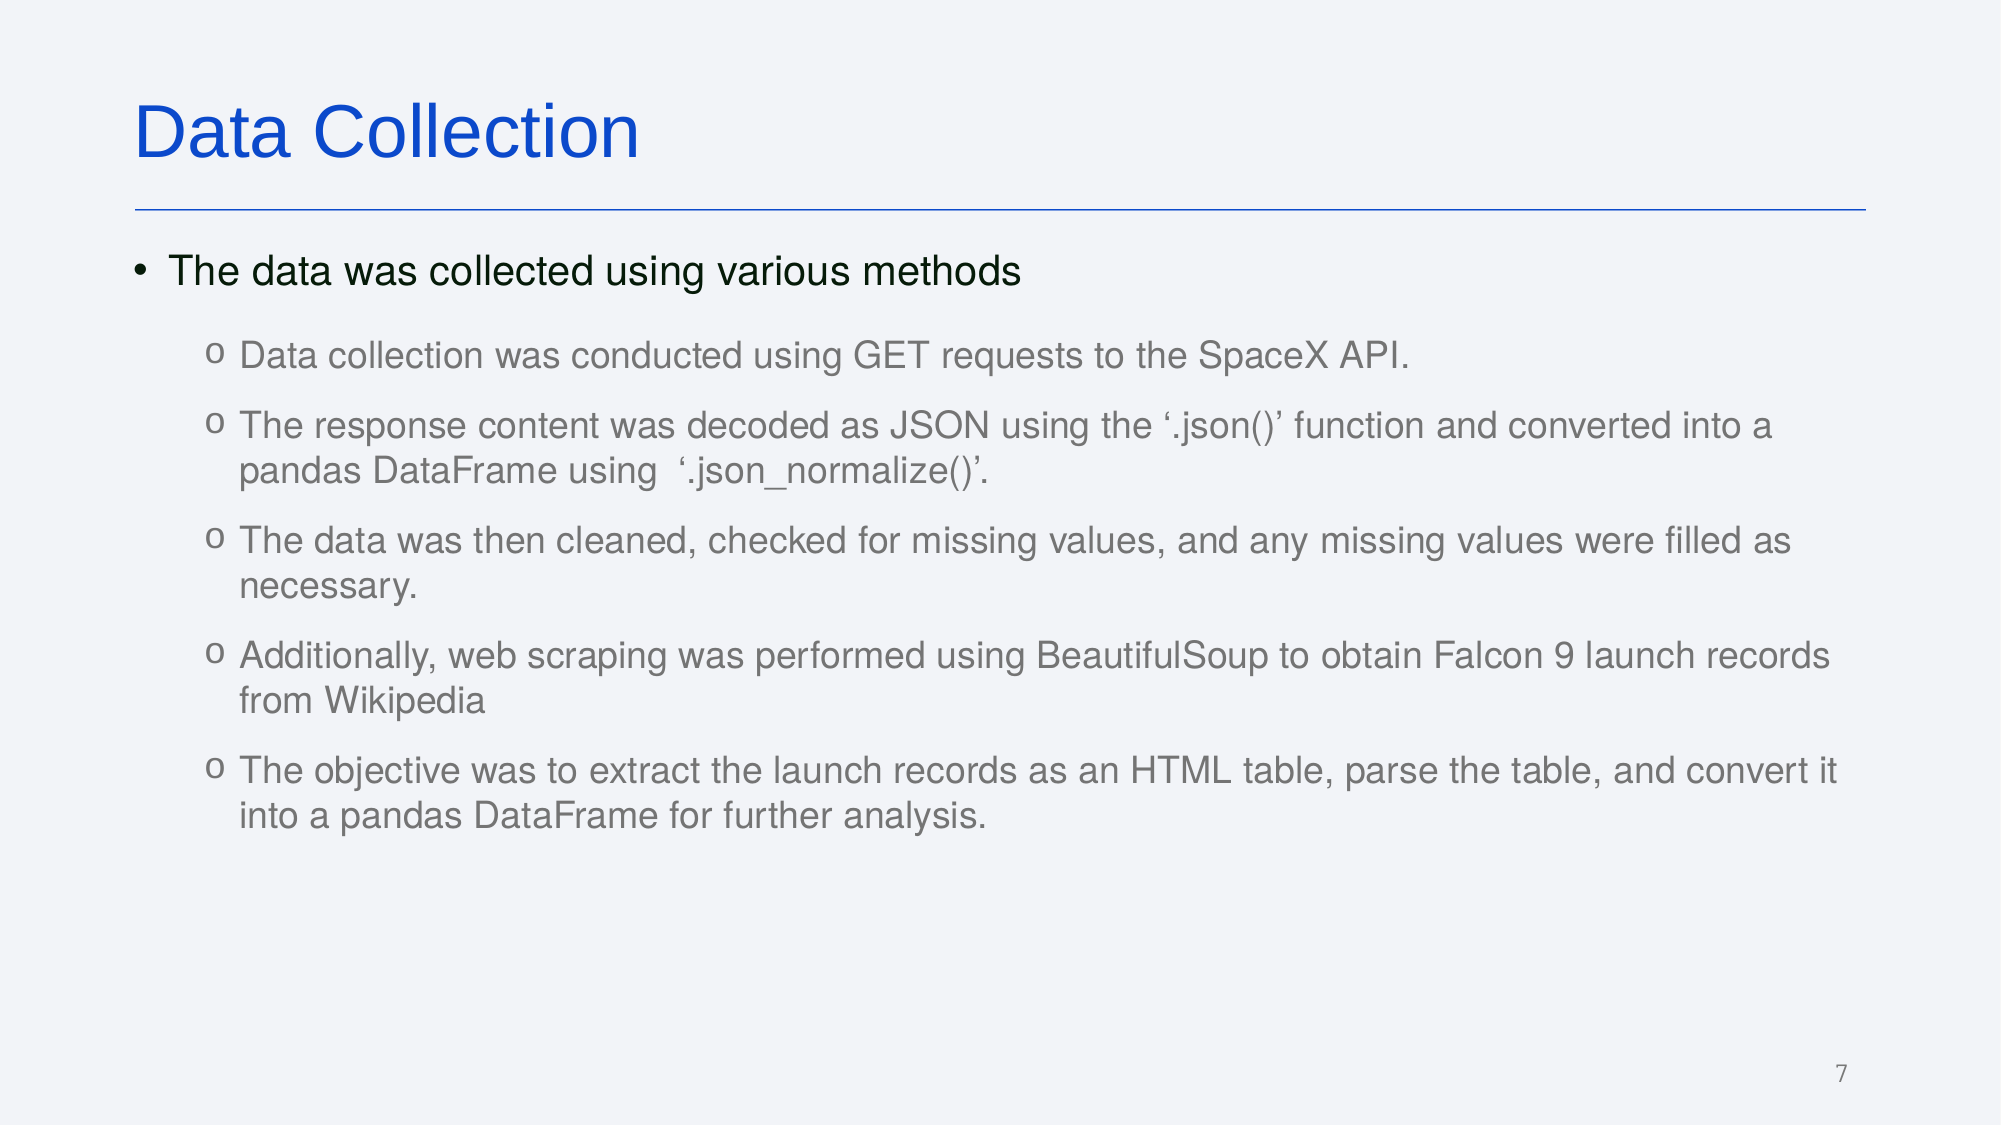

Data Collection
The data was collected using various methods
Data collection was conducted using GET requests to the SpaceX API.
The response content was decoded as JSON using the ‘.json()’ function and converted into a pandas DataFrame using  ‘.json_normalize()’.
The data was then cleaned, checked for missing values, and any missing values were filled as necessary.
Additionally, web scraping was performed using BeautifulSoup to obtain Falcon 9 launch records from Wikipedia
The objective was to extract the launch records as an HTML table, parse the table, and convert it into a pandas DataFrame for further analysis.

7